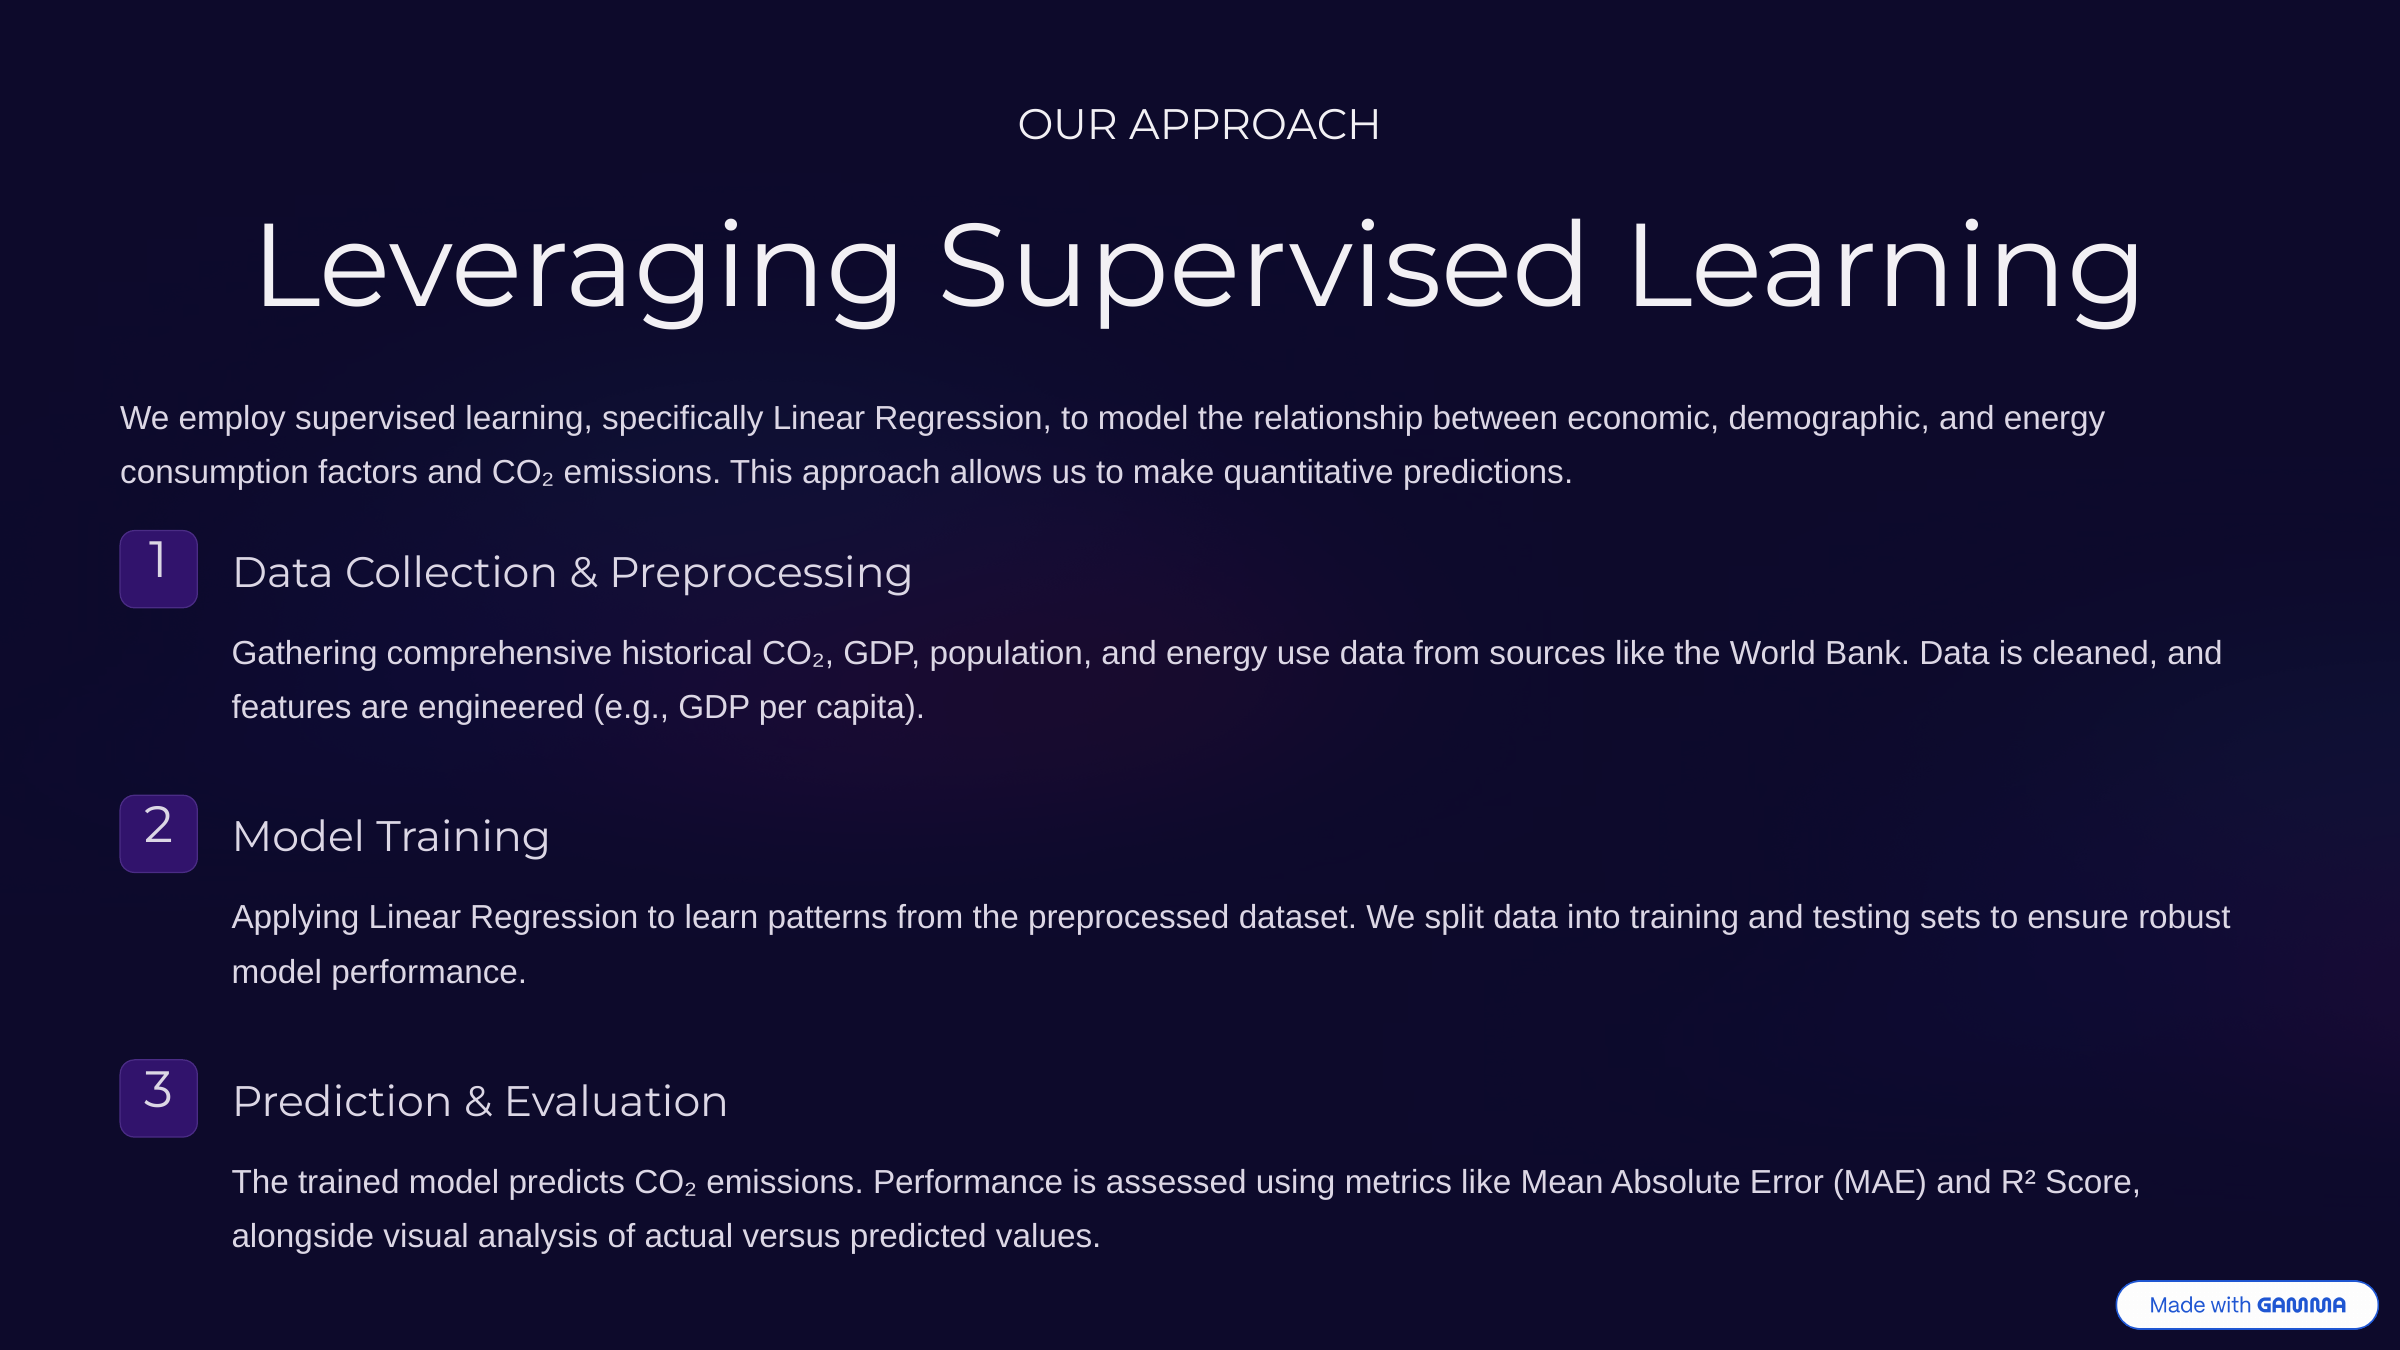

OUR APPROACH
Leveraging Supervised Learning
We employ supervised learning, specifically Linear Regression, to model the relationship between economic, demographic, and energy consumption factors and CO₂ emissions. This approach allows us to make quantitative predictions.

1
Data Collection & Preprocessing
Gathering comprehensive historical CO₂, GDP, population, and energy use data from sources like the World Bank. Data is cleaned, and features are engineered (e.g., GDP per capita).

2
Model Training
Applying Linear Regression to learn patterns from the preprocessed dataset. We split data into training and testing sets to ensure robust model performance.

3
Prediction & Evaluation
The trained model predicts CO₂ emissions. Performance is assessed using metrics like Mean Absolute Error (MAE) and R² Score, alongside visual analysis of actual versus predicted values.